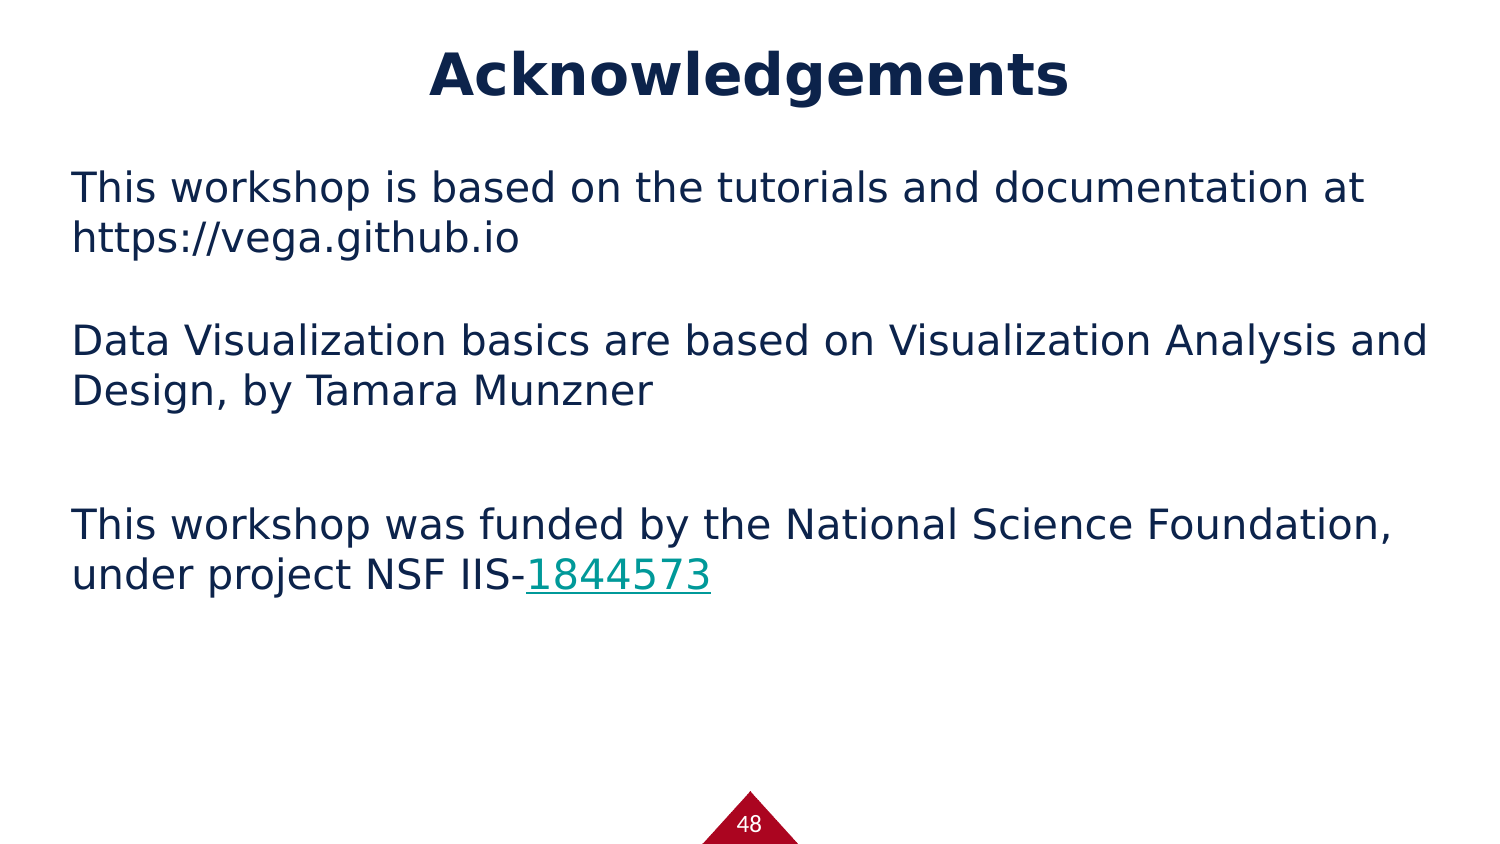

# Acknowledgements
This workshop is based on the tutorials and documentation at https://vega.github.io

Data Visualization basics are based on Visualization Analysis and Design, by Tamara Munzner

This workshop was funded by the National Science Foundation, under project NSF IIS-1844573

48